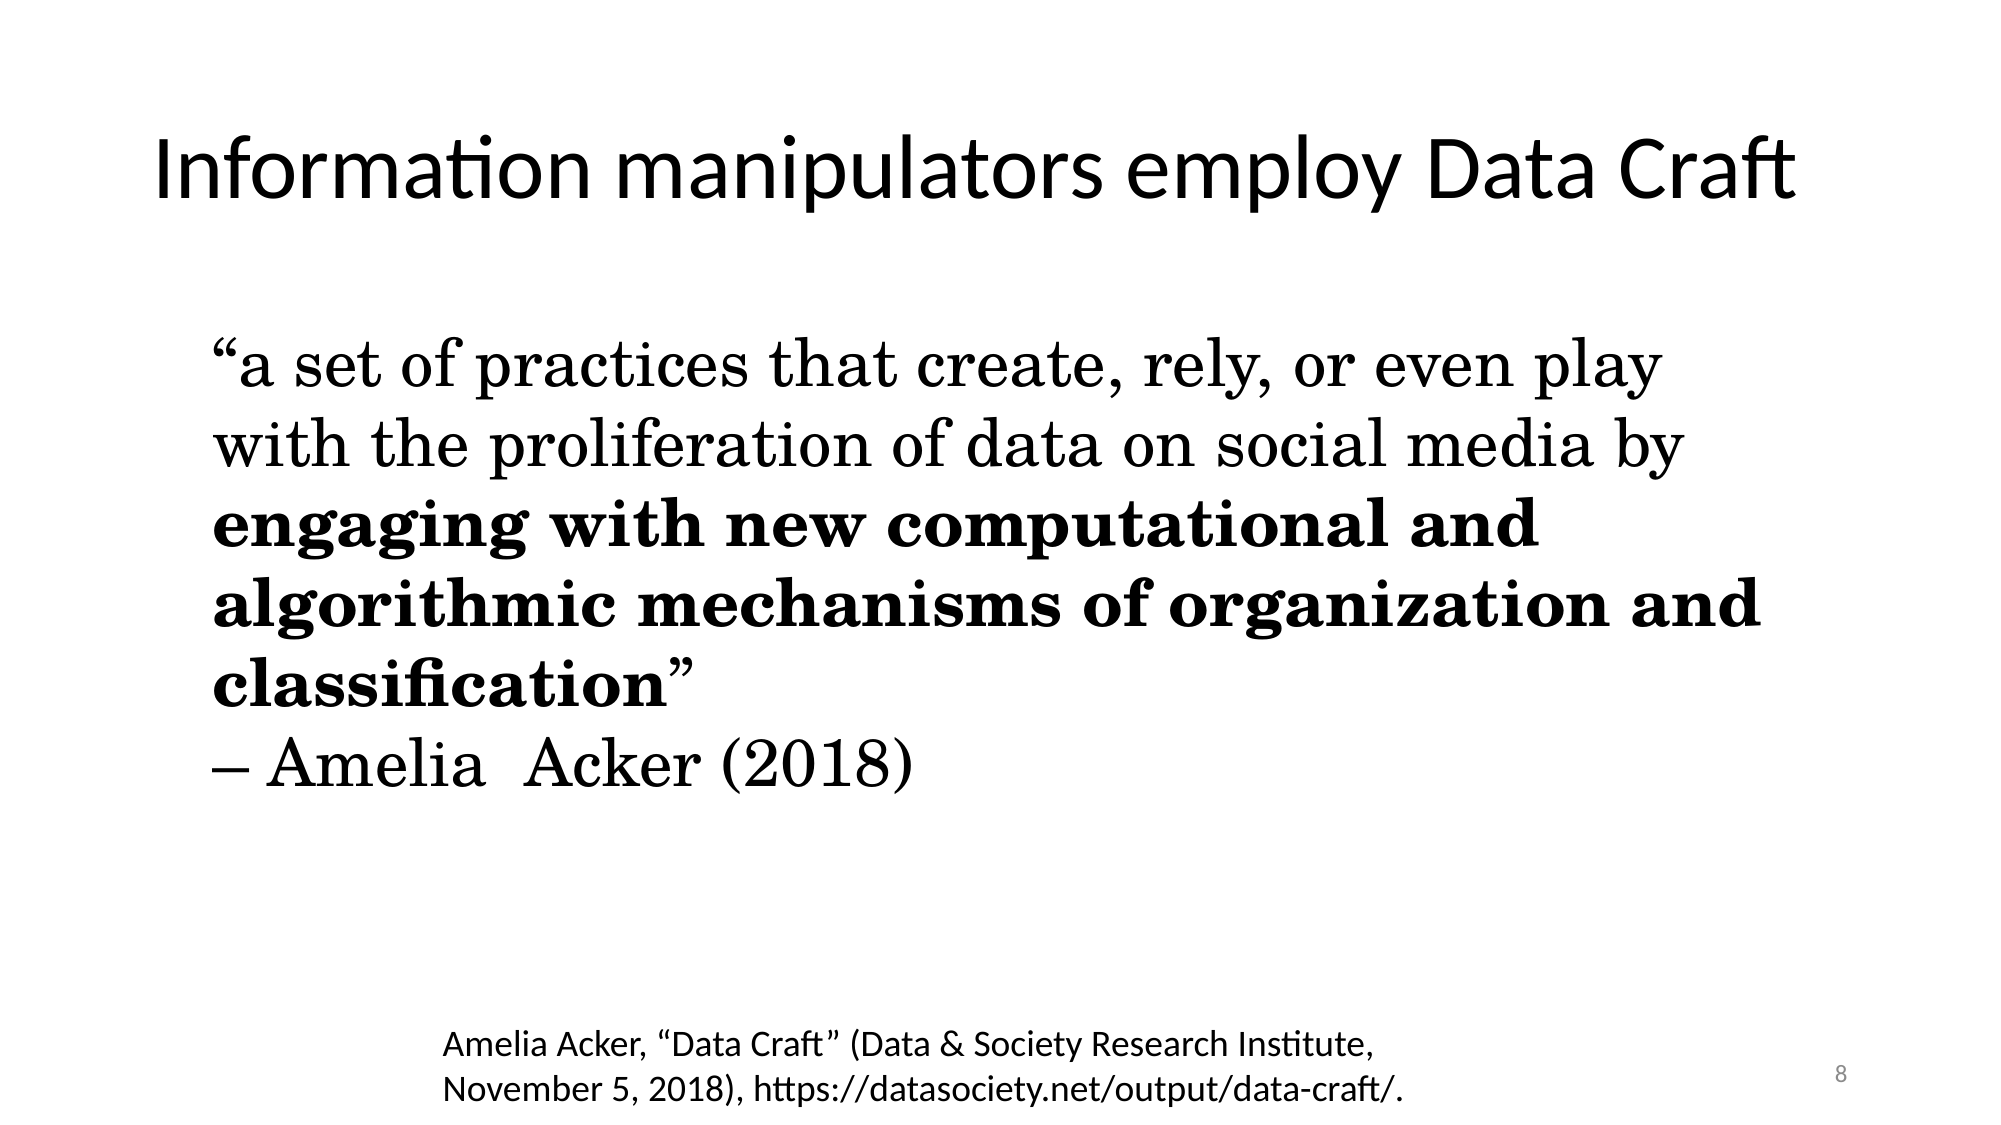

# Information manipulators employ Data Craft
“a set of practices that create, rely, or even play with the proliferation of data on social media by engaging with new computational and algorithmic mechanisms of organization and classification”
– Amelia  Acker (2018)
Amelia Acker, “Data Craft” (Data & Society Research Institute, November 5, 2018), https://datasociety.net/output/data-craft/.
8